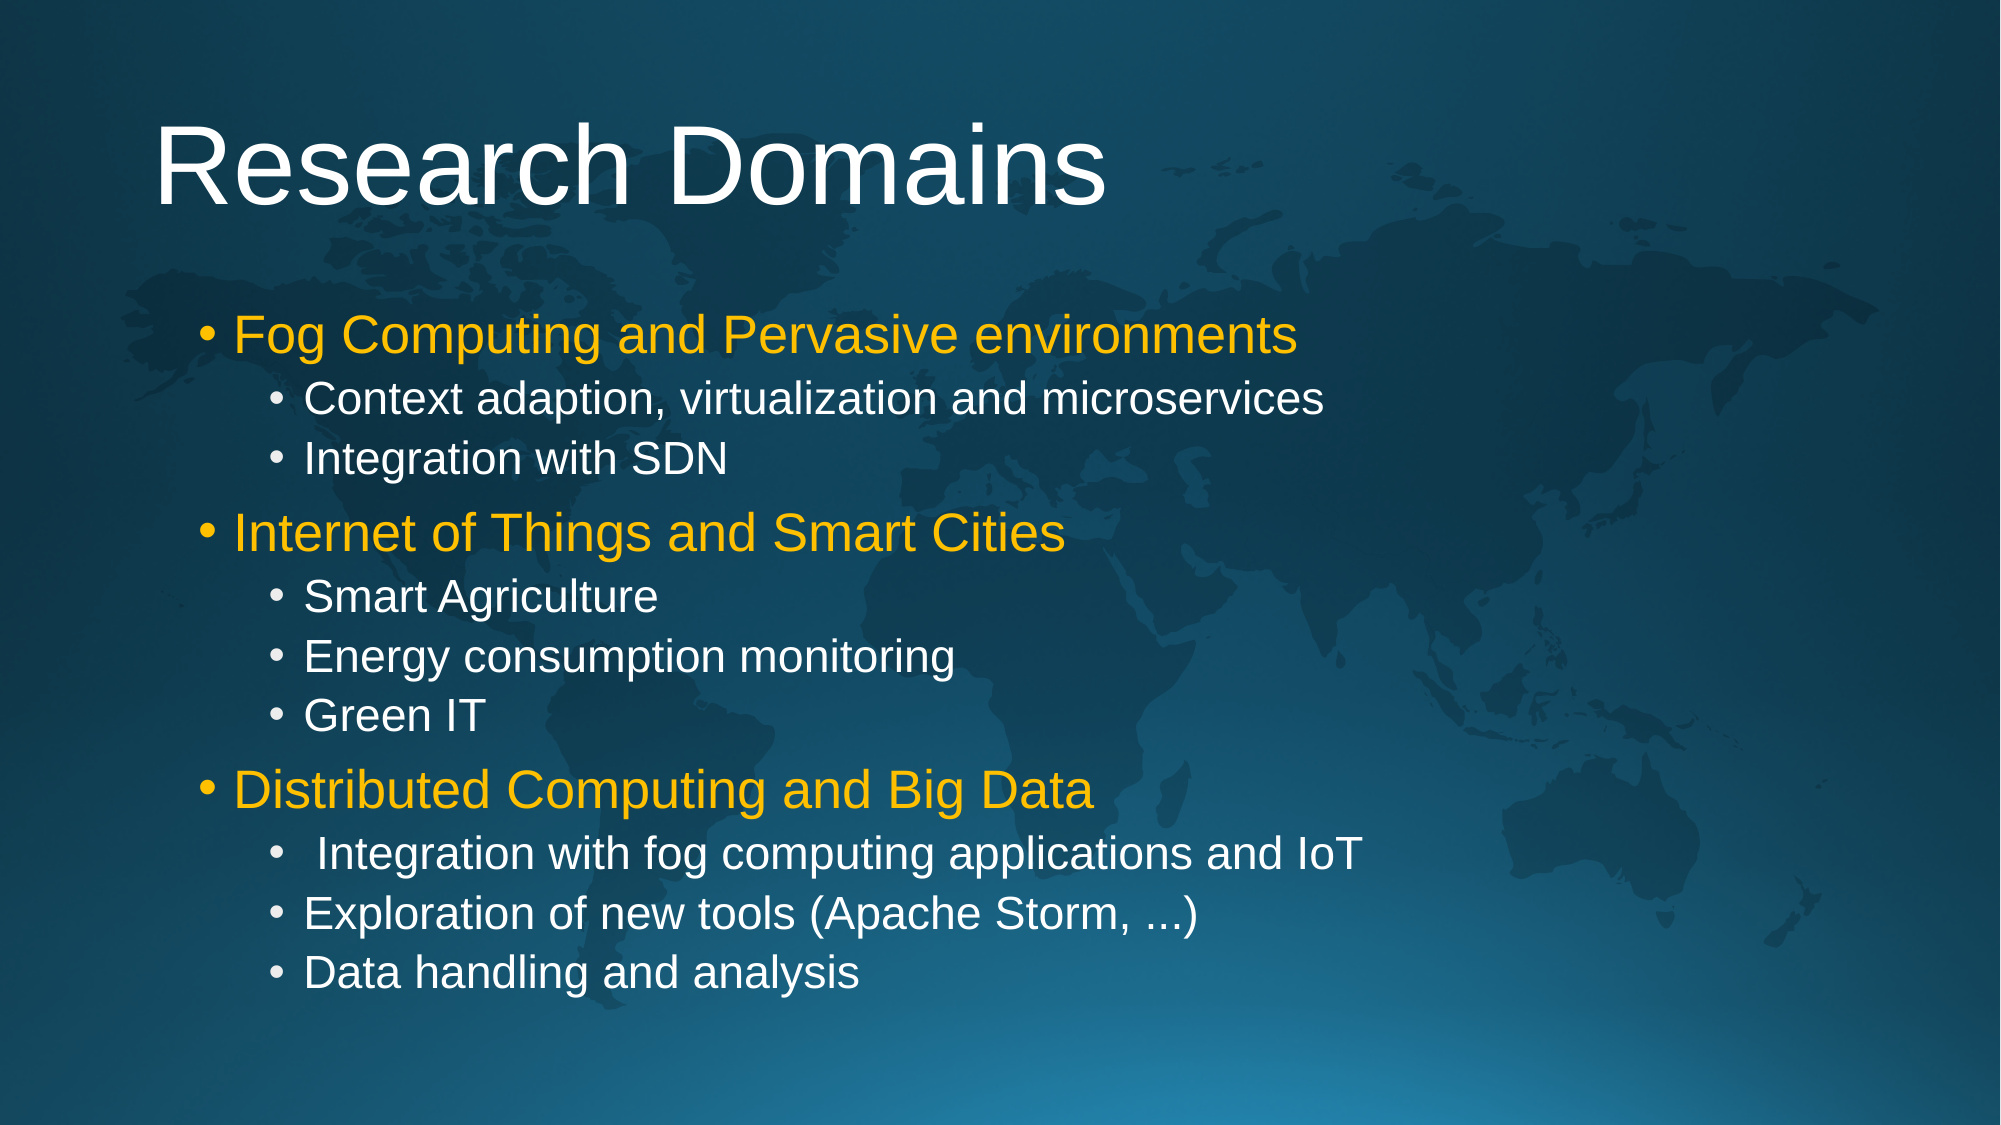

# Research Domains
Fog Computing and Pervasive environments
Context adaption, virtualization and microservices
Integration with SDN
Internet of Things and Smart Cities
Smart Agriculture
Energy consumption monitoring
Green IT
Distributed Computing and Big Data
 Integration with fog computing applications and IoT
Exploration of new tools (Apache Storm, ...)
Data handling and analysis